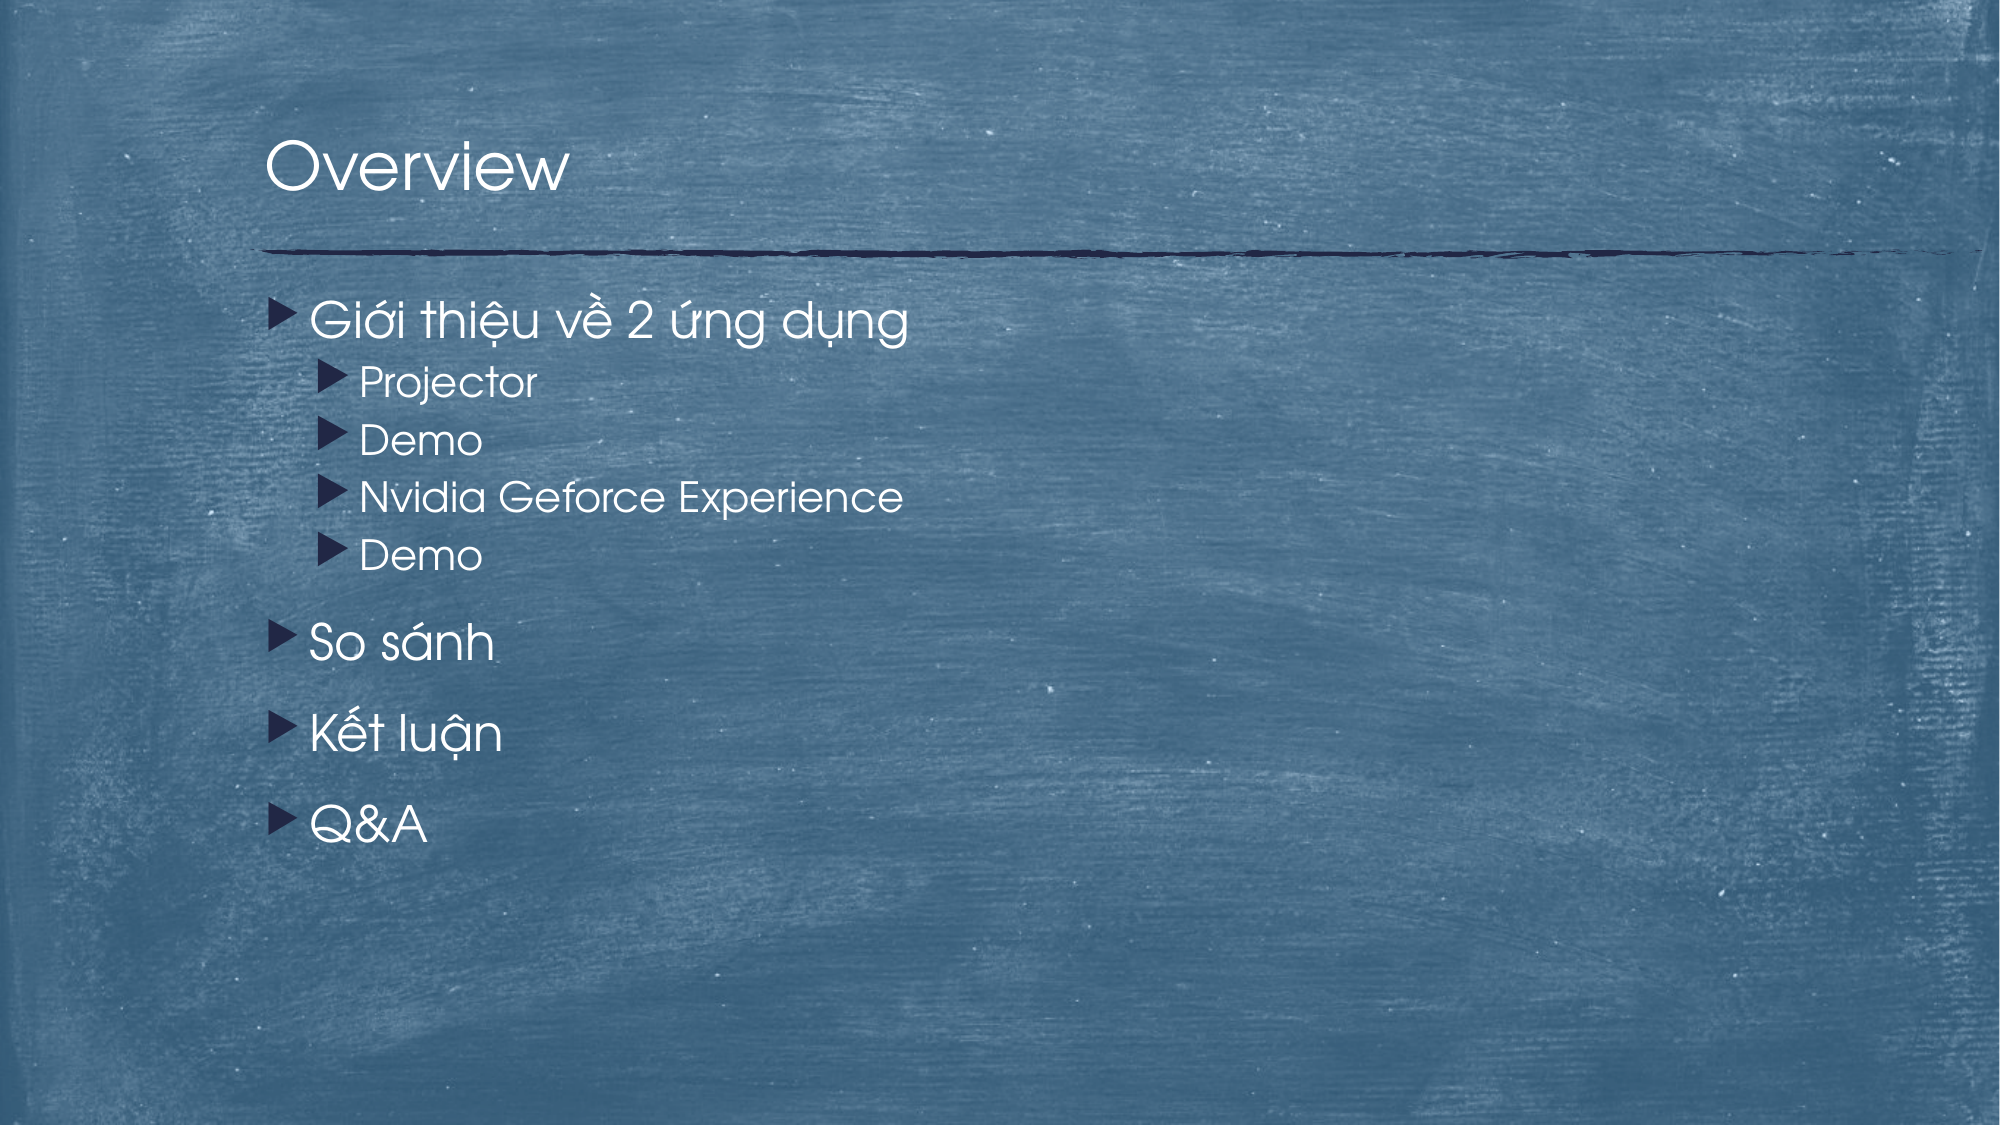

# Overview
Giới thiệu về 2 ứng dụng
Projector
Demo
Nvidia Geforce Experience
Demo
So sánh
Kết luận
Q&A